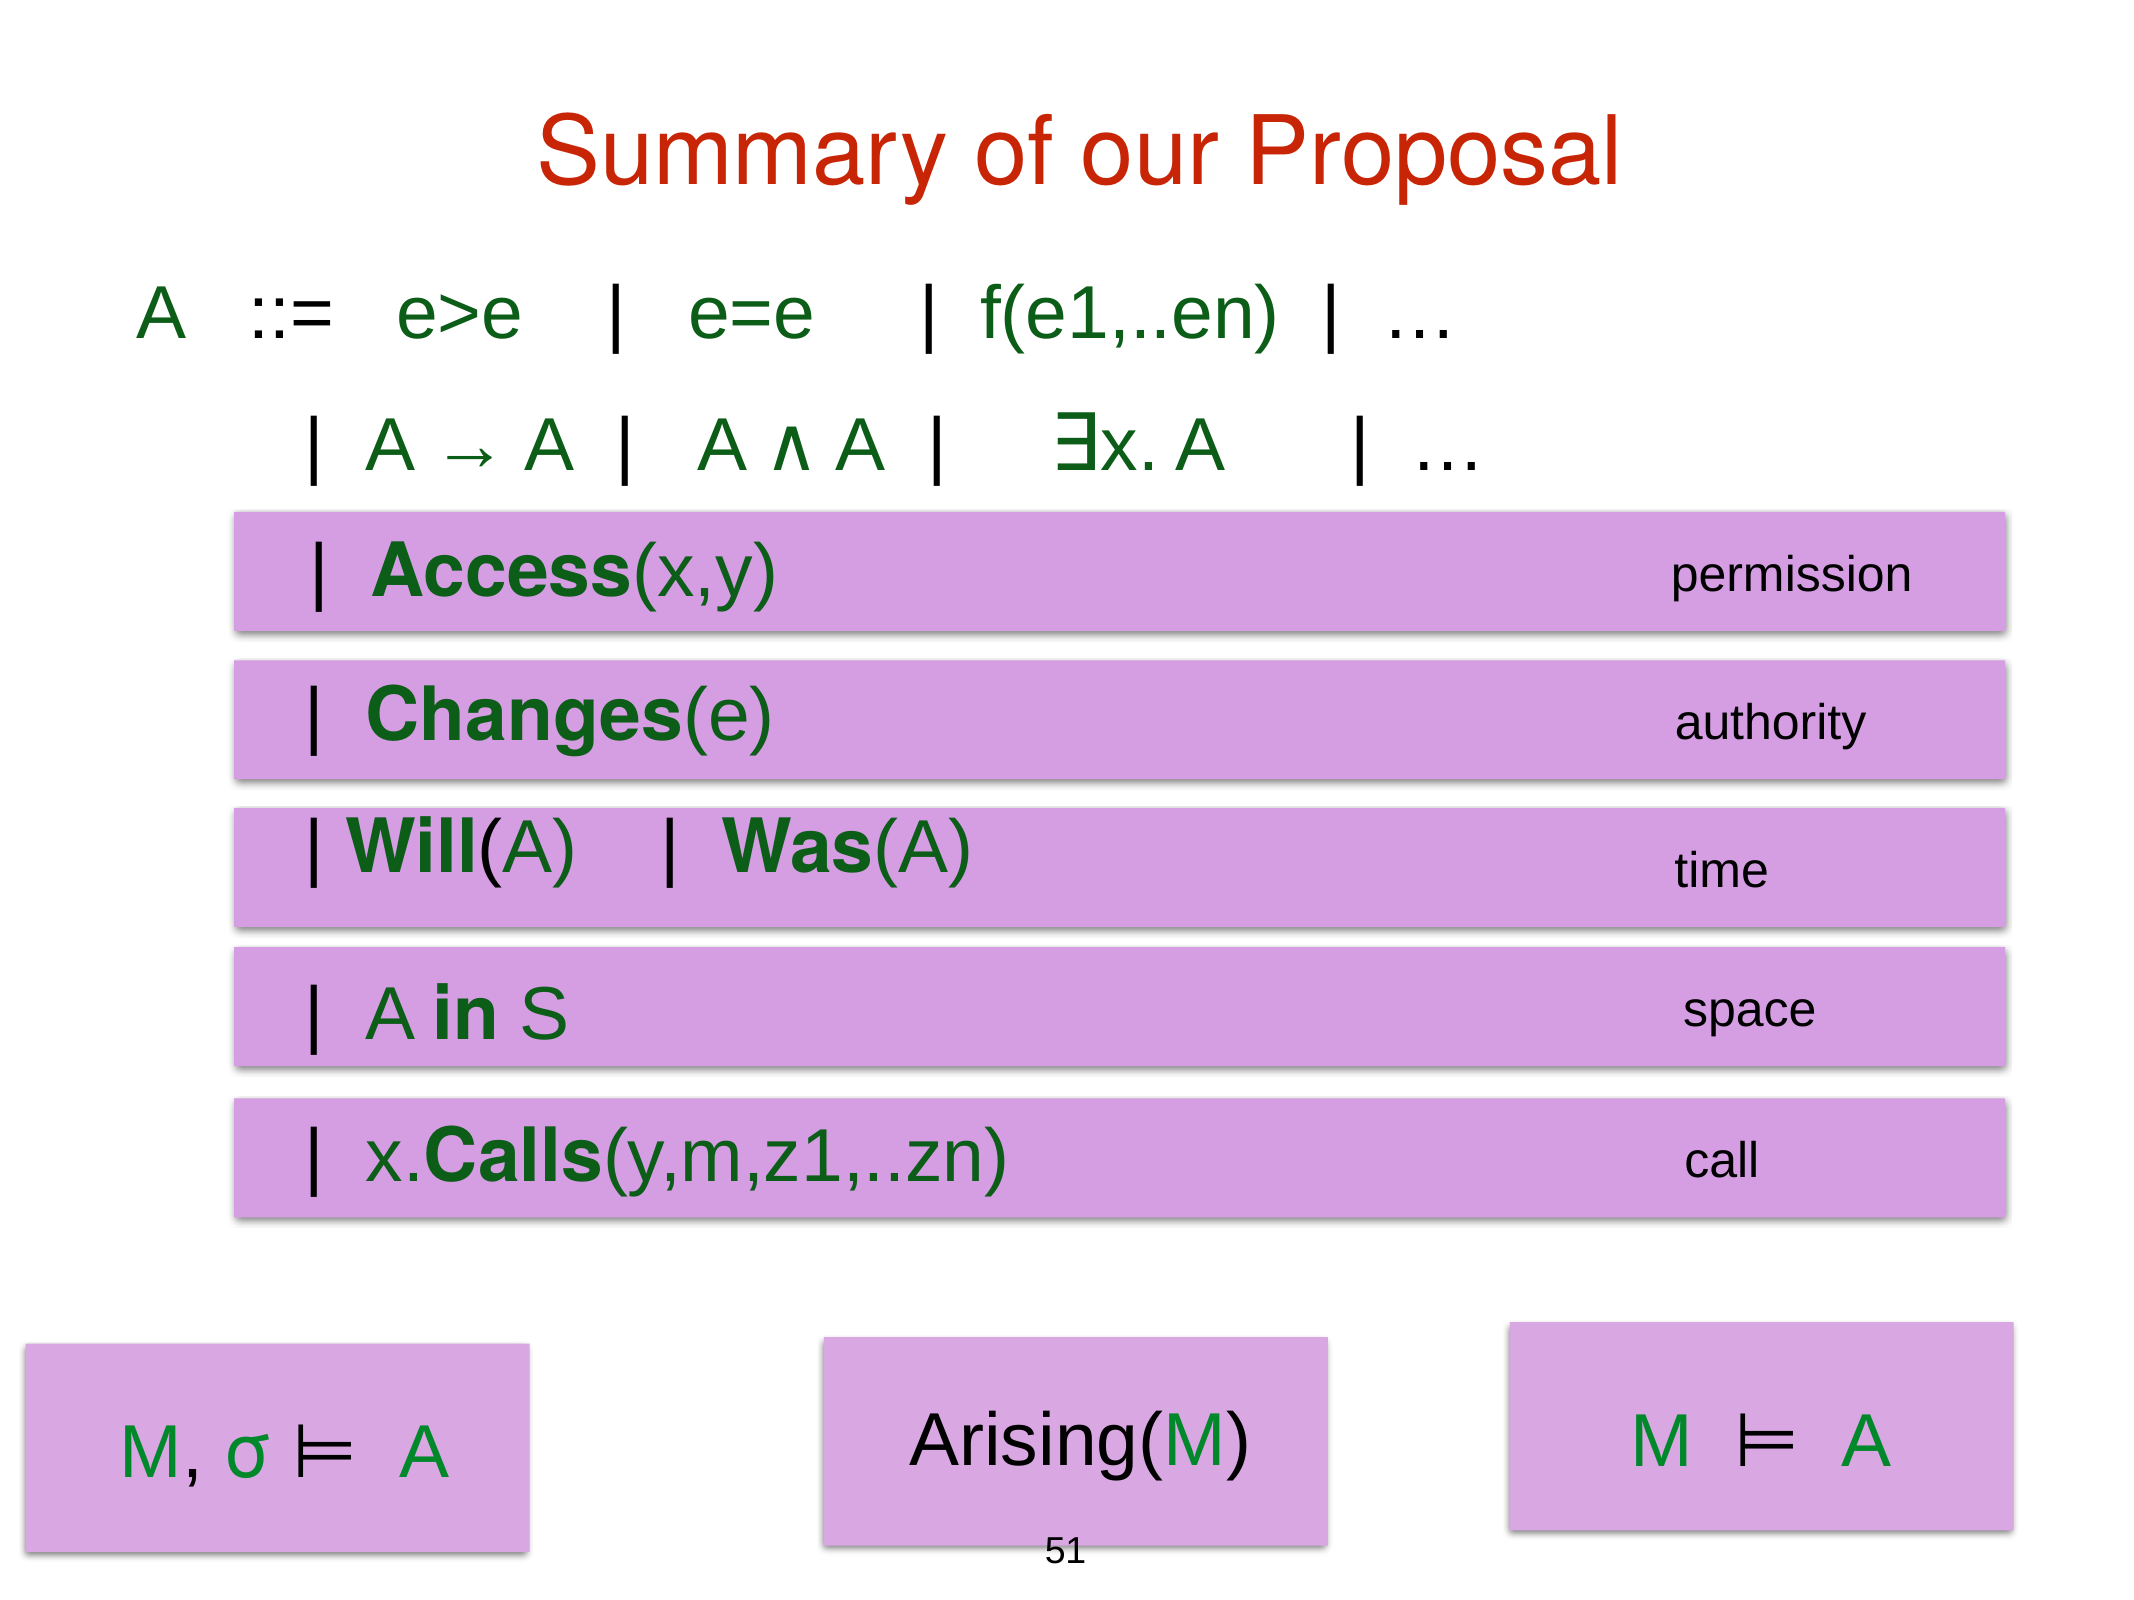

Summary of our Proposal
A   ::=   e>e    |   e=e     |  f(e1,..en)  |  …
  |  A → A  |   A ∧ A  |     ∃x. A      |  …
                                                                                                permission
  |  Access(x,y)
  |  Changes(e)
                                                                                             authority
  | Will(A)    |  Was(A)
                                                                                      time
                                                                                          space
  |  A in S
  |  x.Calls(y,m,z1,..zn)
                                                                                      call

Arising(M)
M  ⊨  A
M, σ ⊨  A
51